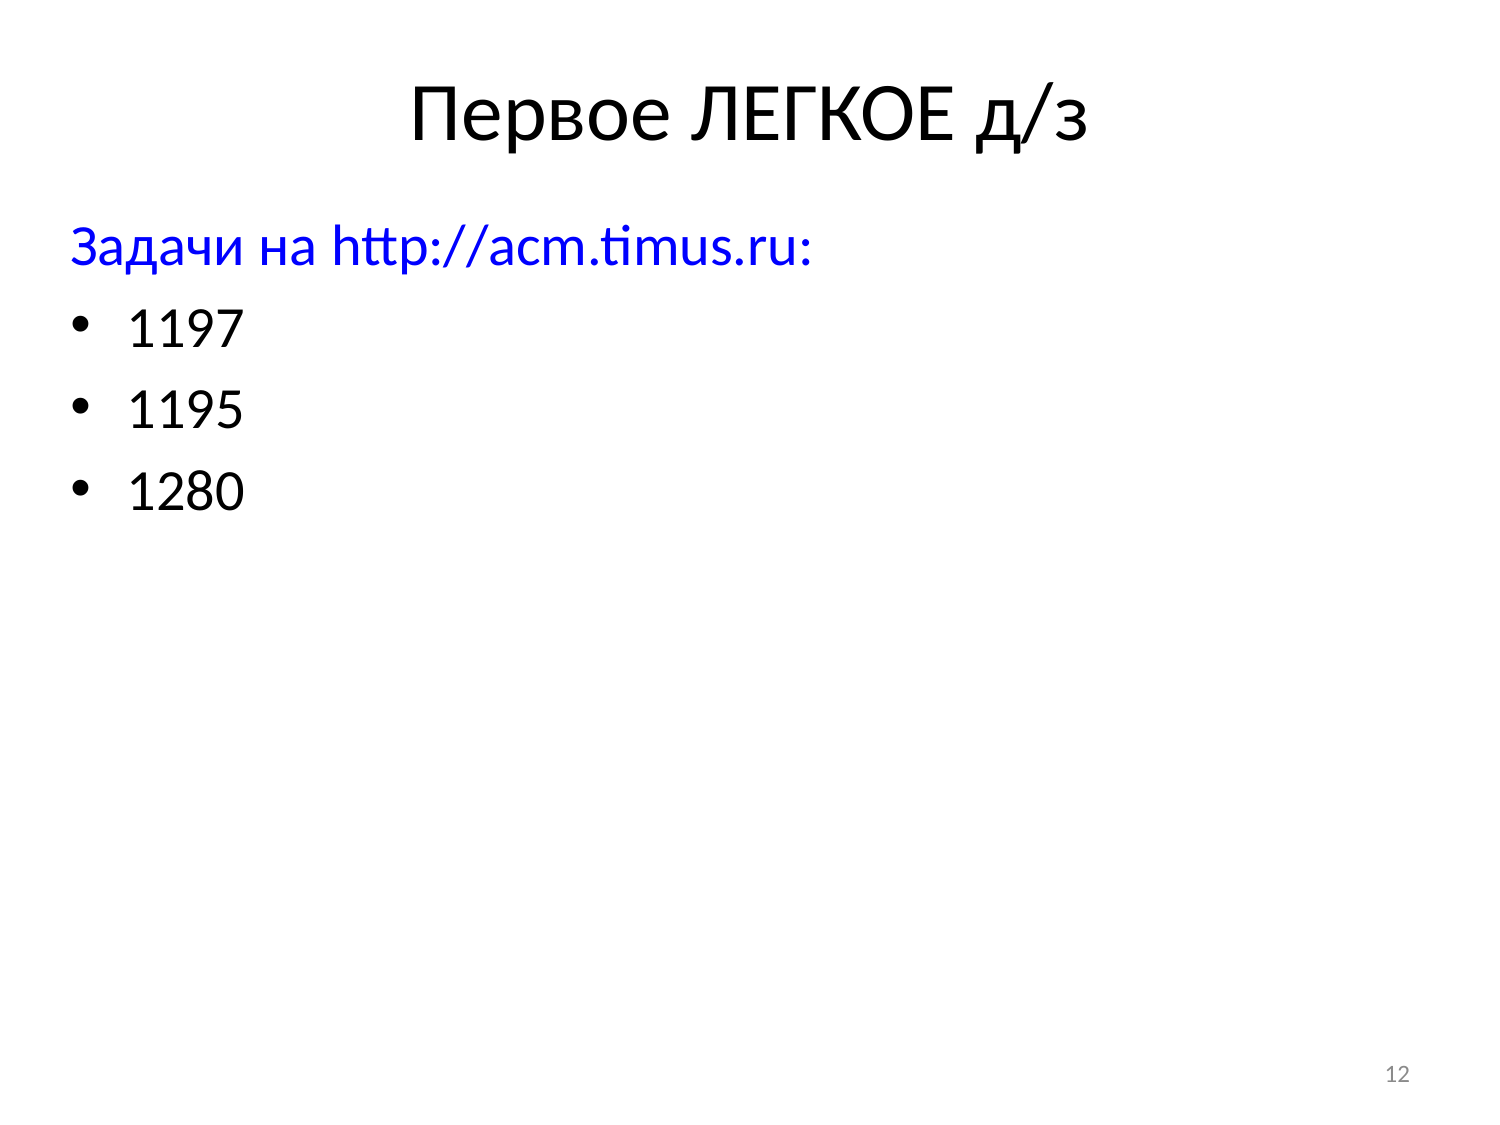

# Первое ЛЕГКОЕ д/з
Задачи на http://acm.timus.ru:
1197
1195
1280

12